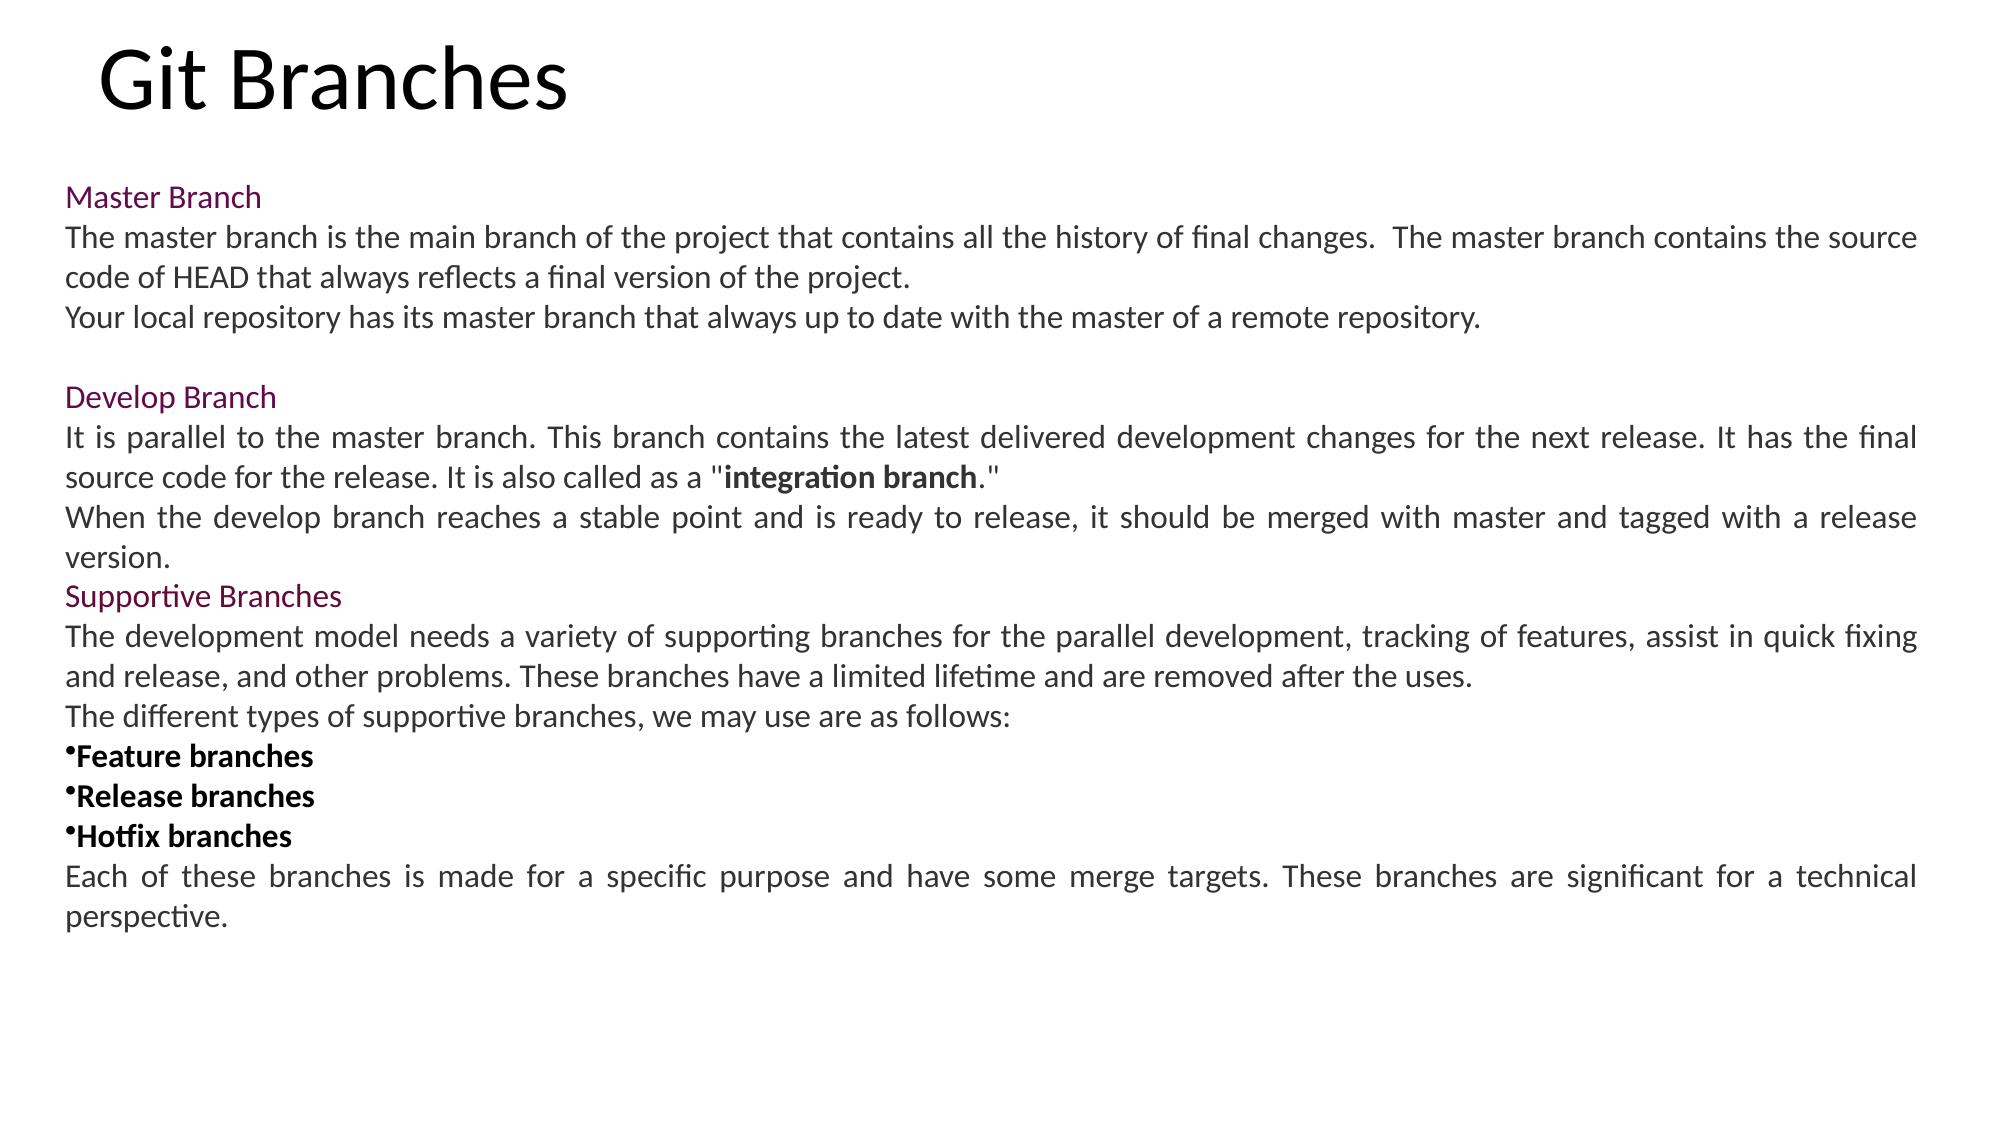

Git Branches
Master Branch
The master branch is the main branch of the project that contains all the history of final changes.  The master branch contains the source code of HEAD that always reflects a final version of the project.
Your local repository has its master branch that always up to date with the master of a remote repository.

Develop Branch
It is parallel to the master branch. This branch contains the latest delivered development changes for the next release. It has the final source code for the release. It is also called as a "integration branch."
When the develop branch reaches a stable point and is ready to release, it should be merged with master and tagged with a release version.
Supportive Branches
The development model needs a variety of supporting branches for the parallel development, tracking of features, assist in quick fixing and release, and other problems. These branches have a limited lifetime and are removed after the uses.
The different types of supportive branches, we may use are as follows:
Feature branches
Release branches
Hotfix branches
Each of these branches is made for a specific purpose and have some merge targets. These branches are significant for a technical perspective.